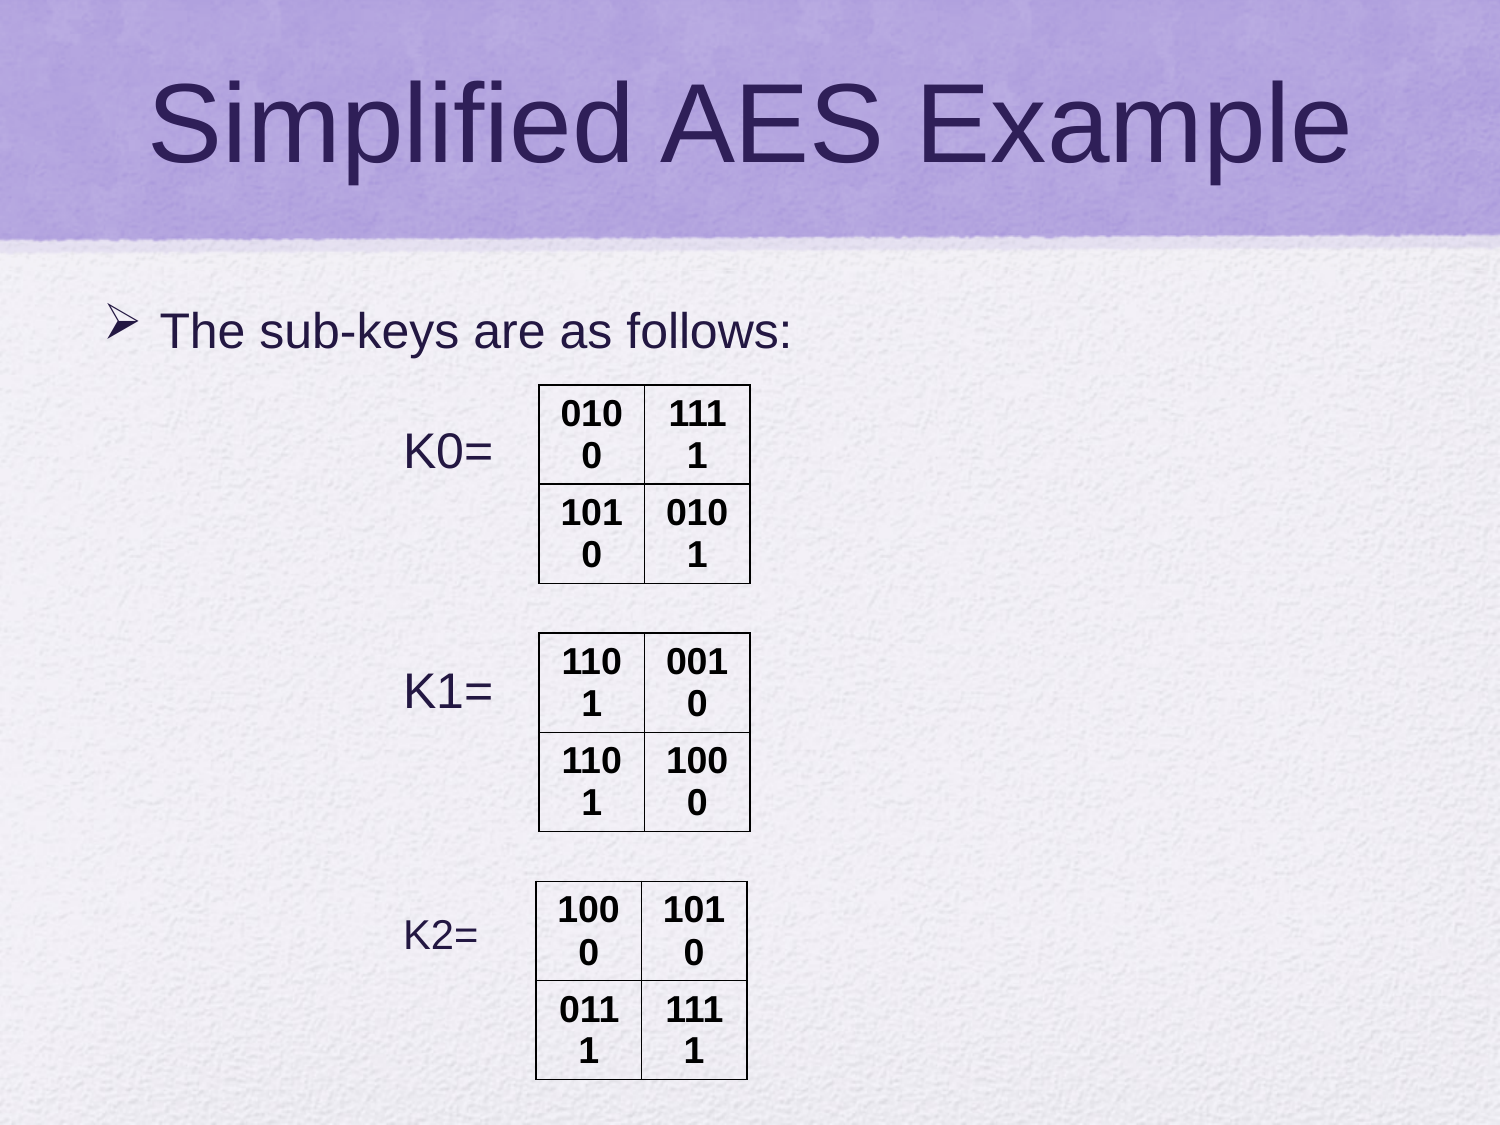

# Simplified AES Example
The sub-keys are as follows:

		K0=

		K1=

		K2=
| 0100 | 1111 |
| --- | --- |
| 1010 | 0101 |
| 1101 | 0010 |
| --- | --- |
| 1101 | 1000 |
| 1000 | 1010 |
| --- | --- |
| 0111 | 1111 |